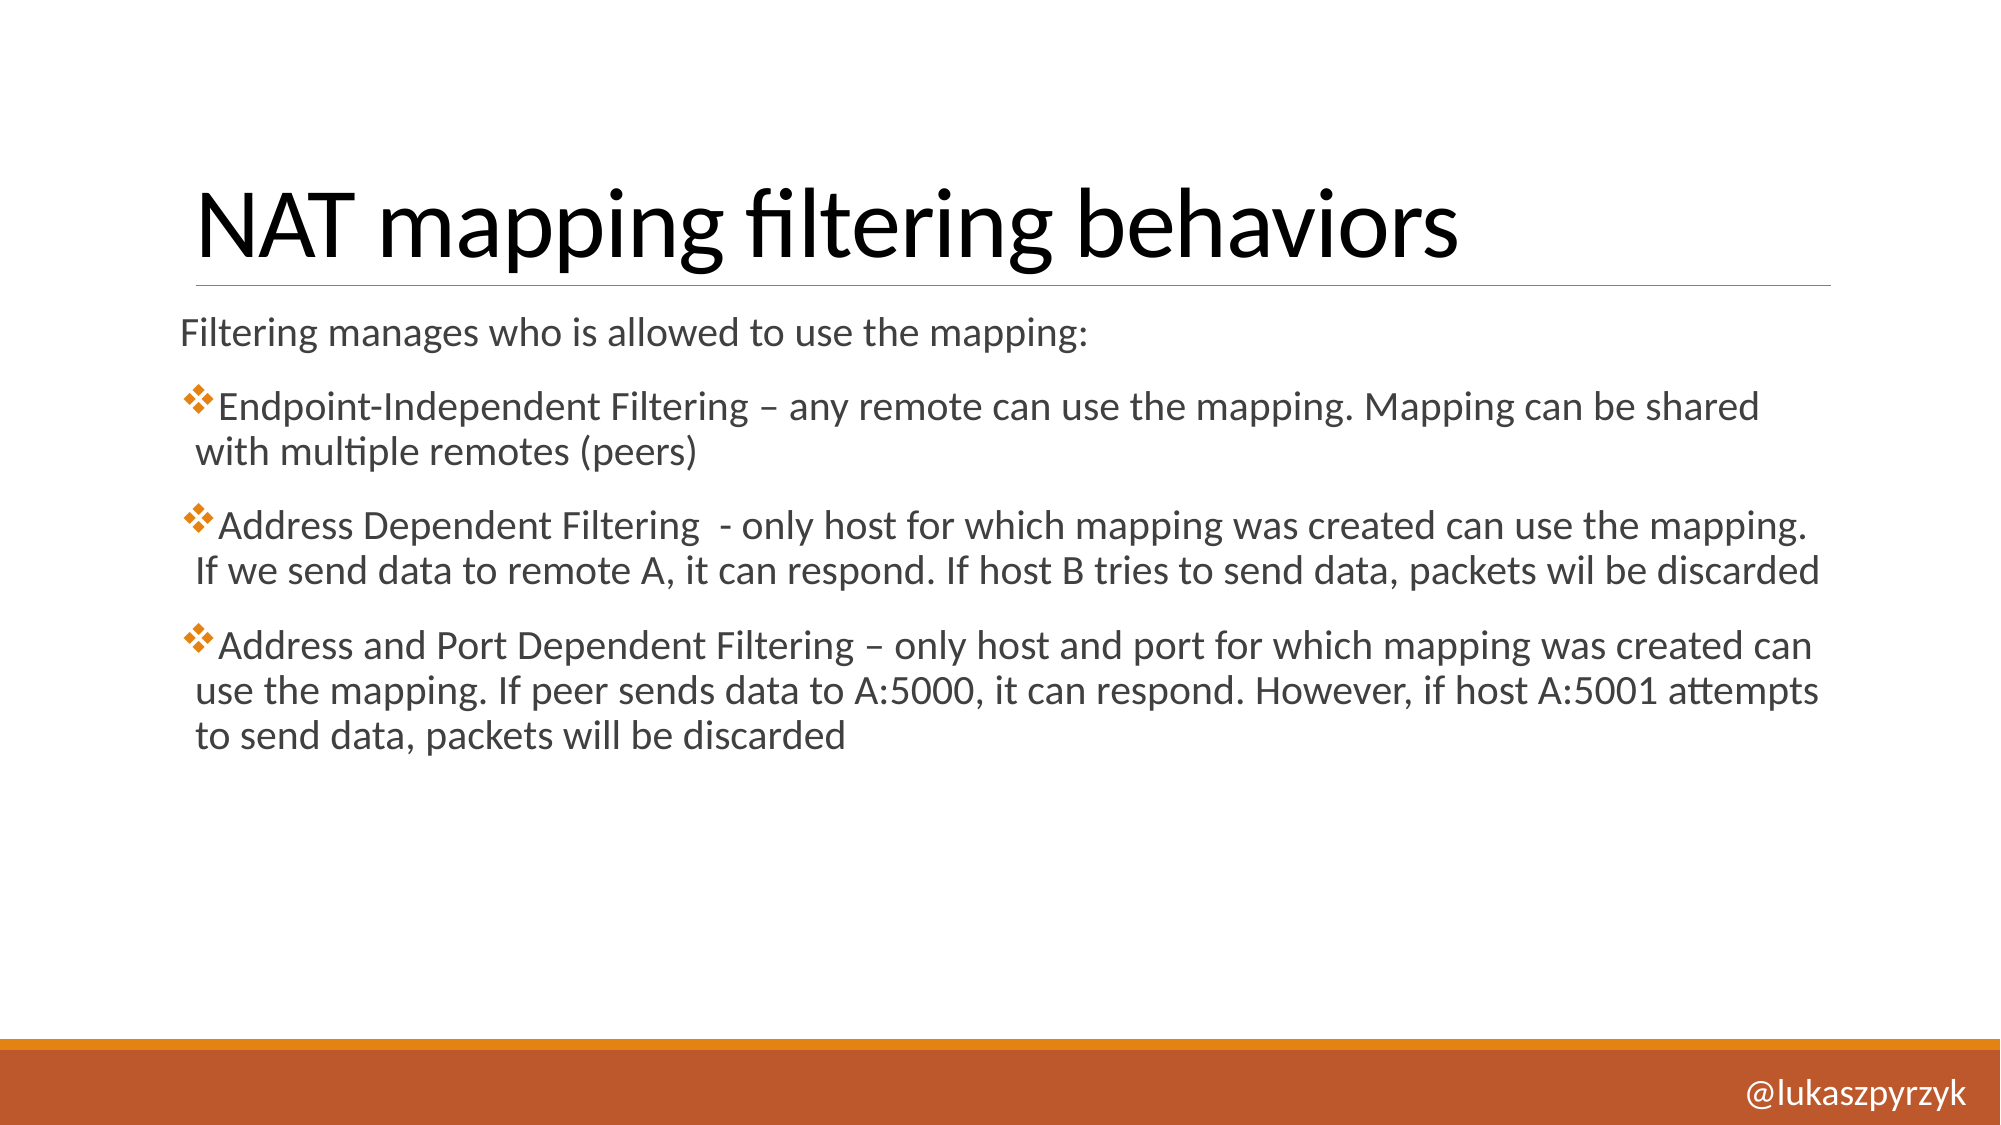

# NAT mapping filtering behaviors
Filtering manages who is allowed to use the mapping:
Endpoint-Independent Filtering – any remote can use the mapping. Mapping can be shared with multiple remotes (peers)
Address Dependent Filtering  - only host for which mapping was created can use the mapping. If we send data to remote A, it can respond. If host B tries to send data, packets wil be discarded
Address and Port Dependent Filtering – only host and port for which mapping was created can use the mapping. If peer sends data to A:5000, it can respond. However, if host A:5001 attempts to send data, packets will be discarded

@lukaszpyrzyk